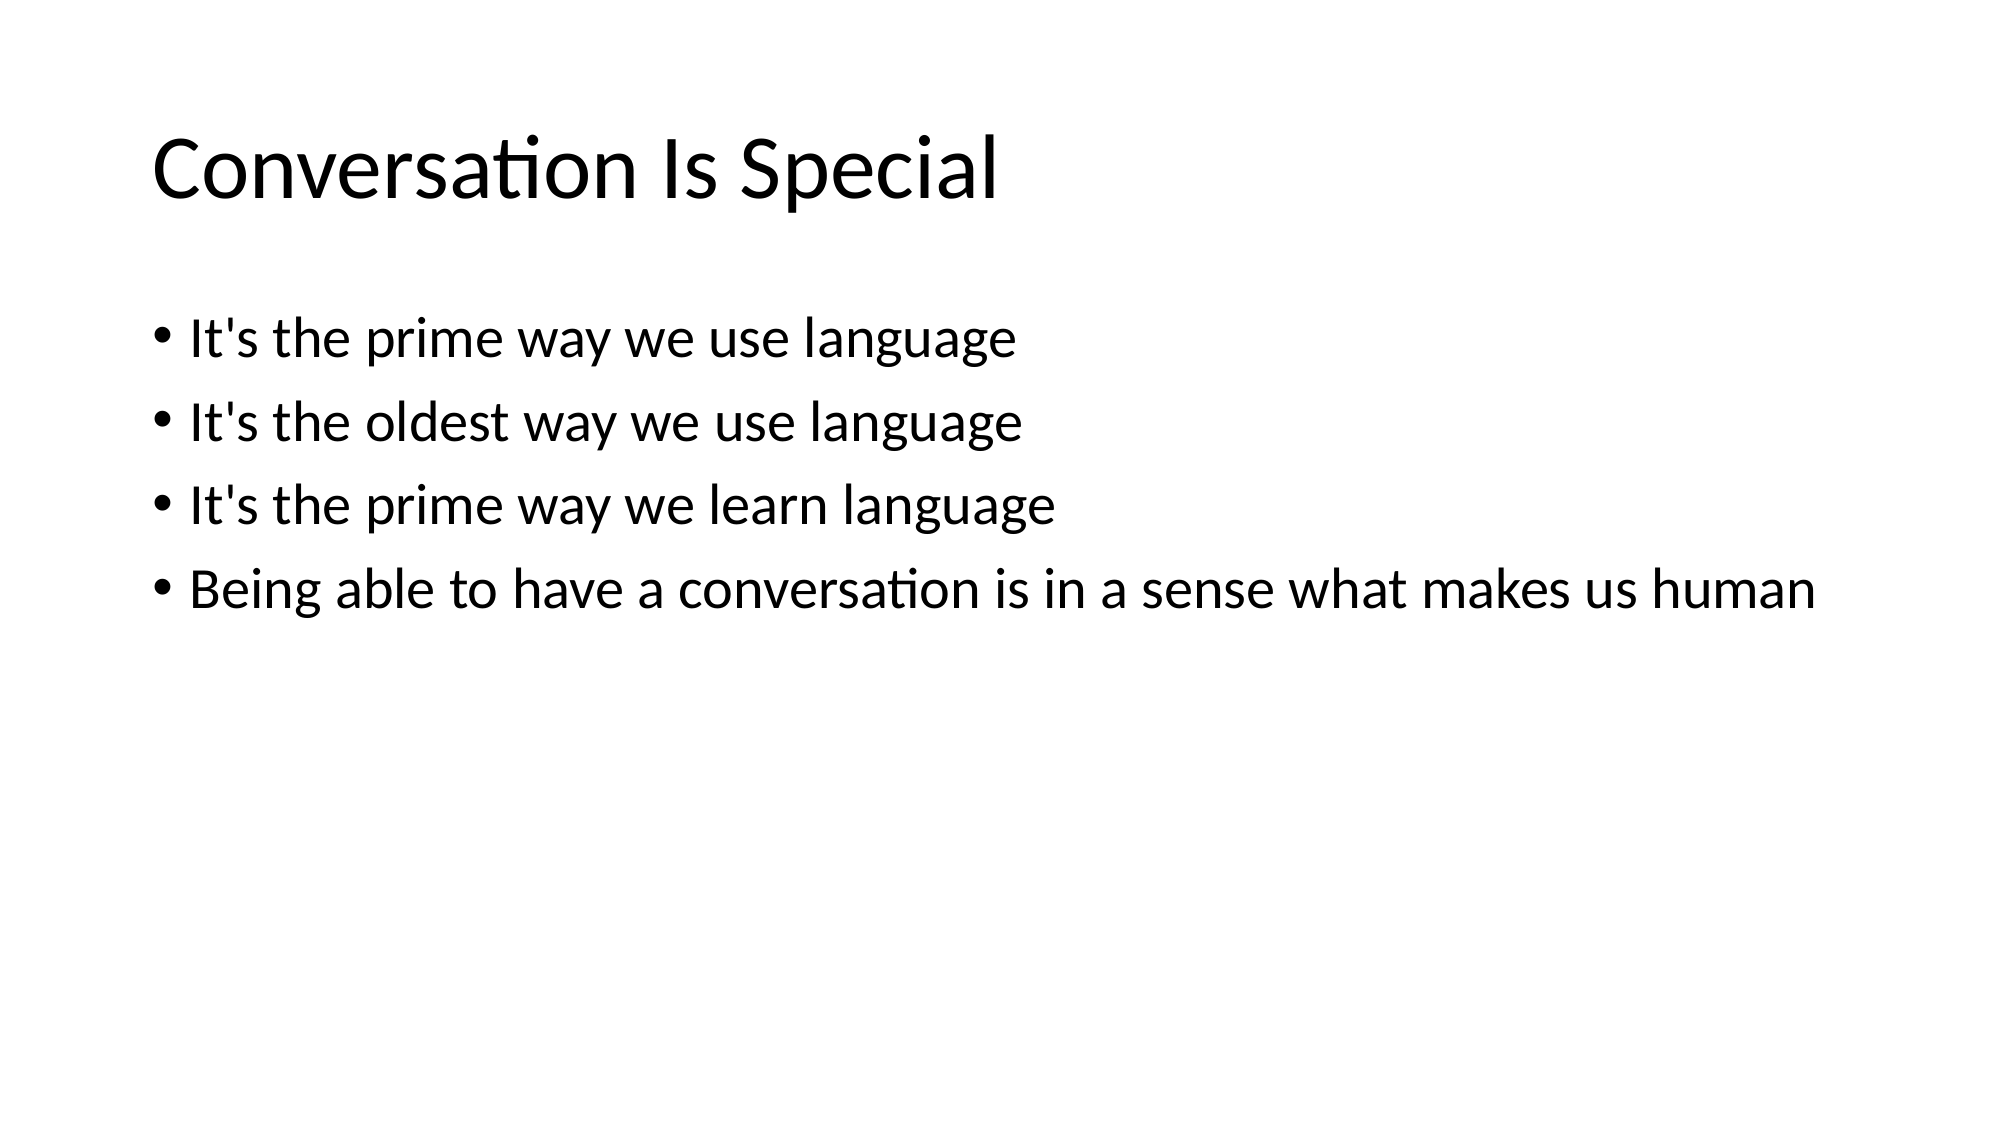

# Conversation Is Special
It's the prime way we use language
It's the oldest way we use language
It's the prime way we learn language
Being able to have a conversation is in a sense what makes us human